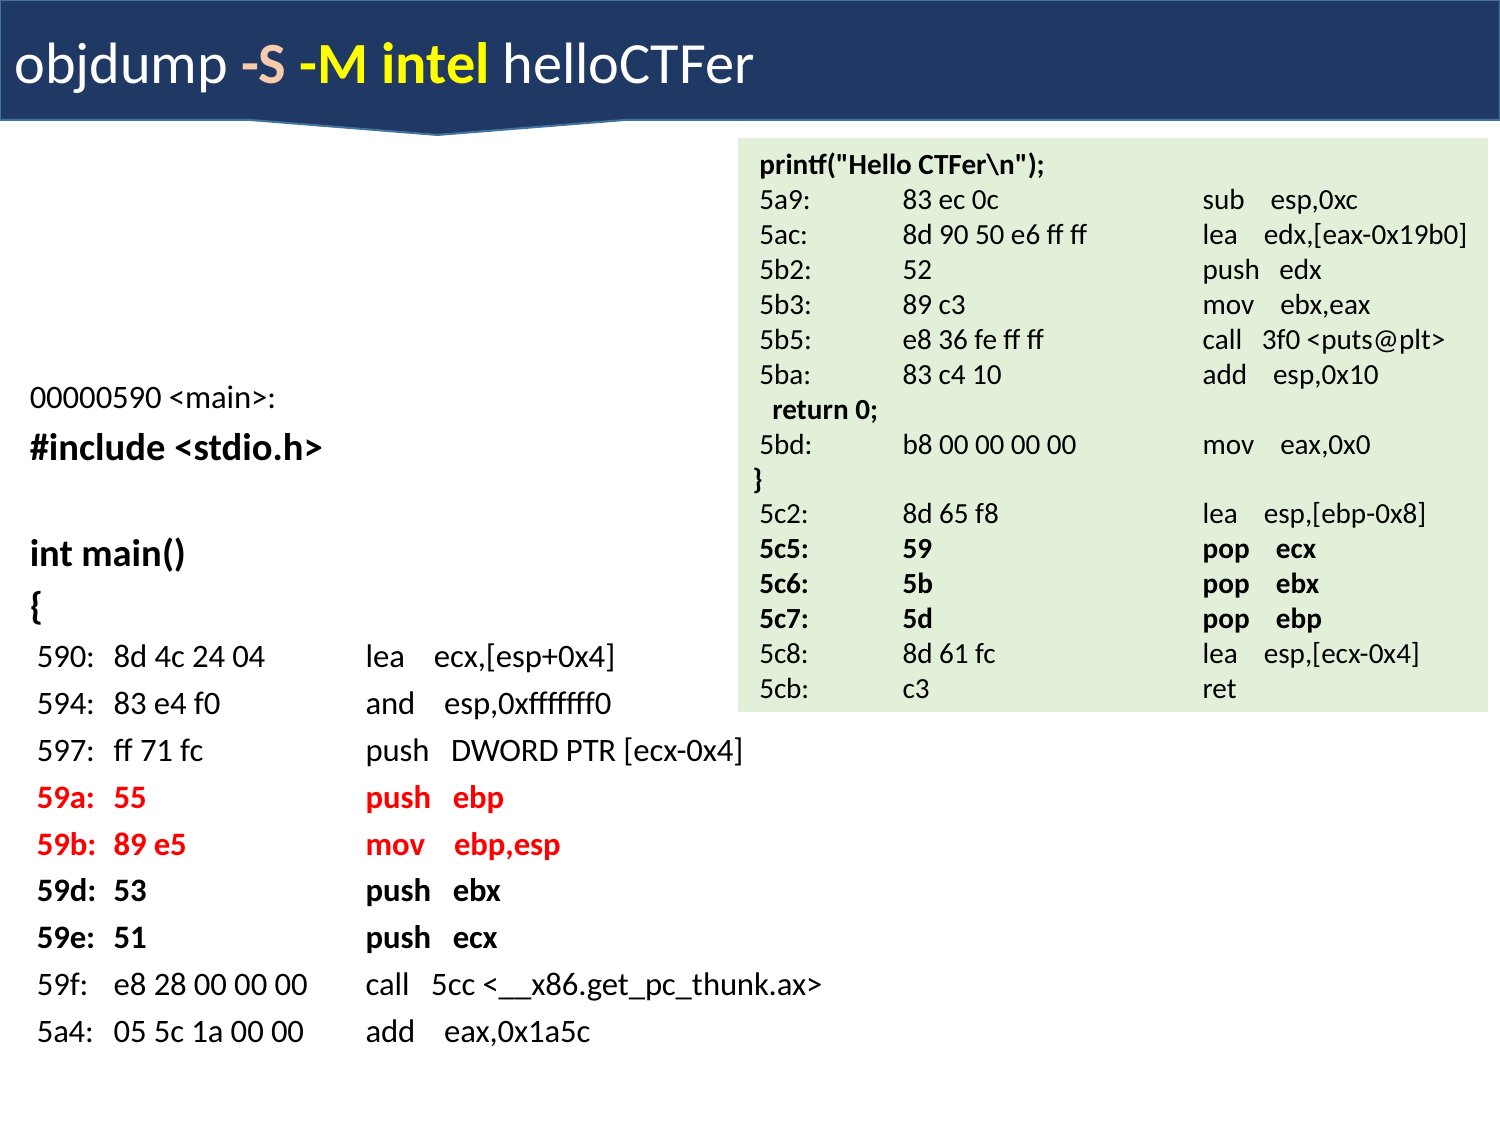

objdump -S -M intel helloCTFer
 printf("Hello CTFer\n");
 5a9:	83 ec 0c             	sub    esp,0xc
 5ac:	8d 90 50 e6 ff ff    	lea    edx,[eax-0x19b0]
 5b2:	52                   	push   edx
 5b3:	89 c3                	mov    ebx,eax
 5b5:	e8 36 fe ff ff       	call   3f0 <puts@plt>
 5ba:	83 c4 10             	add    esp,0x10
   return 0;
 5bd:	b8 00 00 00 00       	mov    eax,0x0
}
 5c2:	8d 65 f8             	lea    esp,[ebp-0x8]
 5c5:	59                   	pop    ecx
 5c6:	5b                   	pop    ebx
 5c7:	5d                   	pop    ebp
 5c8:	8d 61 fc             	lea    esp,[ecx-0x4]
 5cb:	c3                   	ret
00000590 <main>:
#include <stdio.h>

int main()
{
 590:	8d 4c 24 04          	lea    ecx,[esp+0x4]
 594:	83 e4 f0             	and    esp,0xfffffff0
 597:	ff 71 fc             	push   DWORD PTR [ecx-0x4]
 59a:	55                   	push   ebp
 59b:	89 e5                	mov    ebp,esp
 59d:	53                   	push   ebx
 59e:	51                   	push   ecx
 59f:	e8 28 00 00 00       	call   5cc <__x86.get_pc_thunk.ax>
 5a4:	05 5c 1a 00 00       	add    eax,0x1a5c